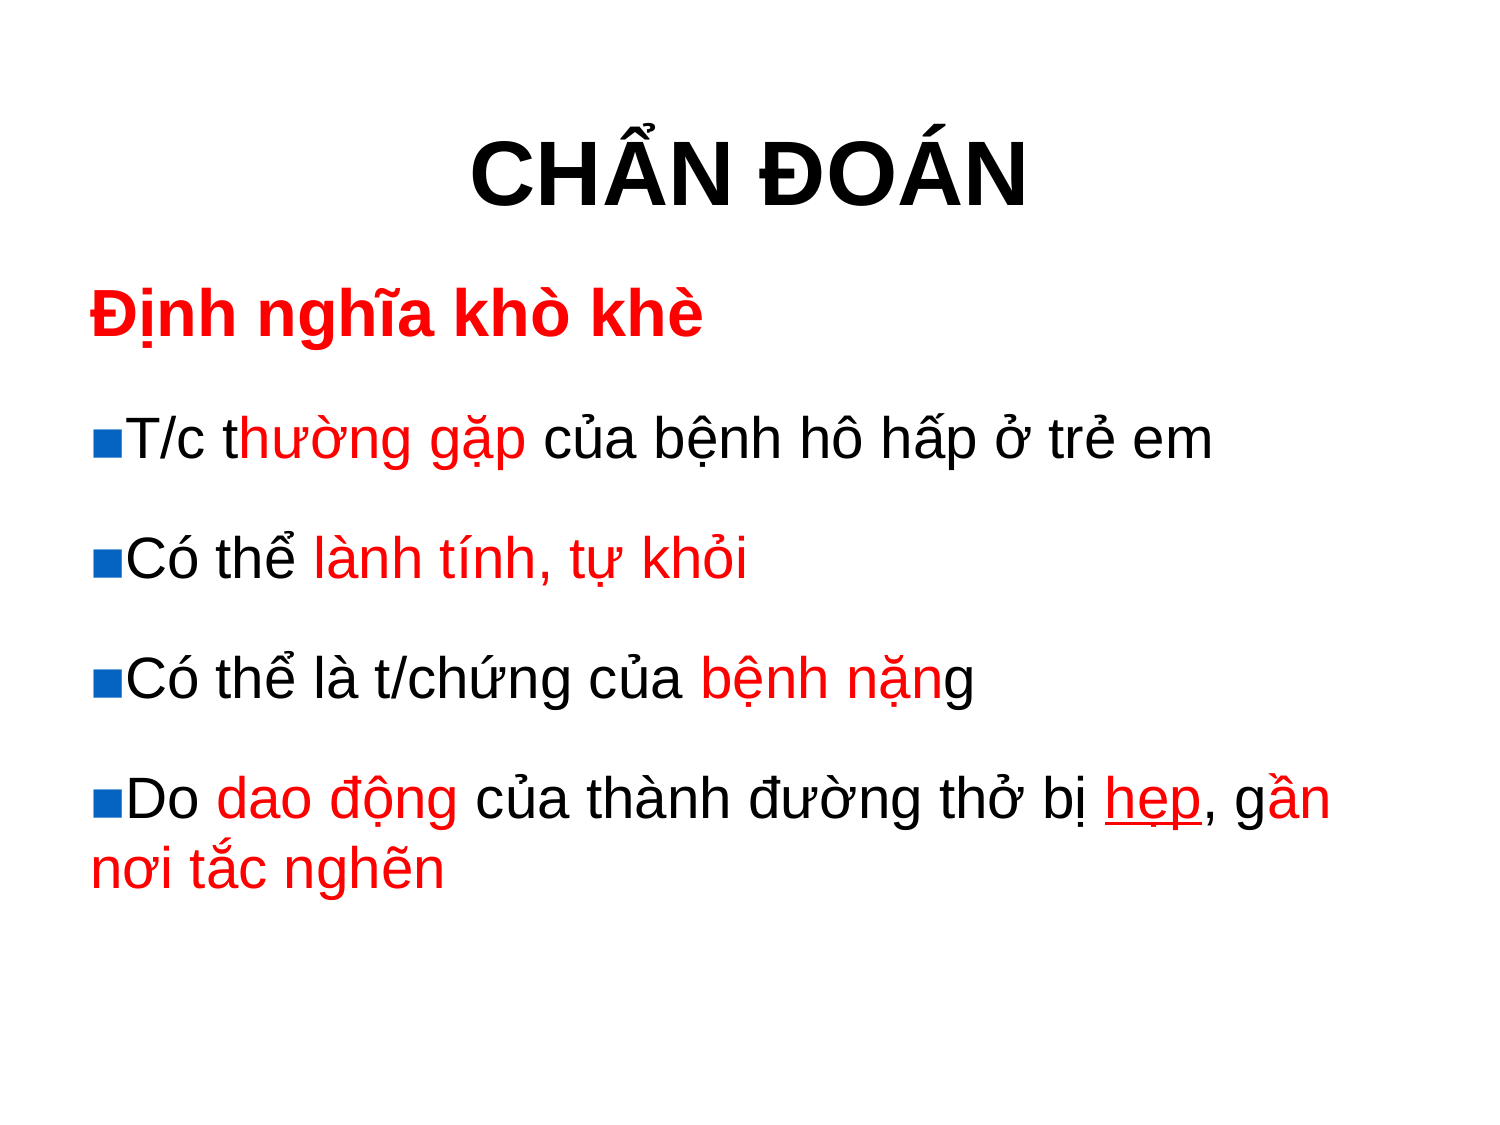

# CHẨN ĐOÁN
Định nghĩa khò khè
T/c thường gặp của bệnh hô hấp ở trẻ em
Có thể lành tính, tự khỏi
Có thể là t/chứng của bệnh nặng
Do dao động của thành đường thở bị hẹp, gần nơi tắc nghẽn